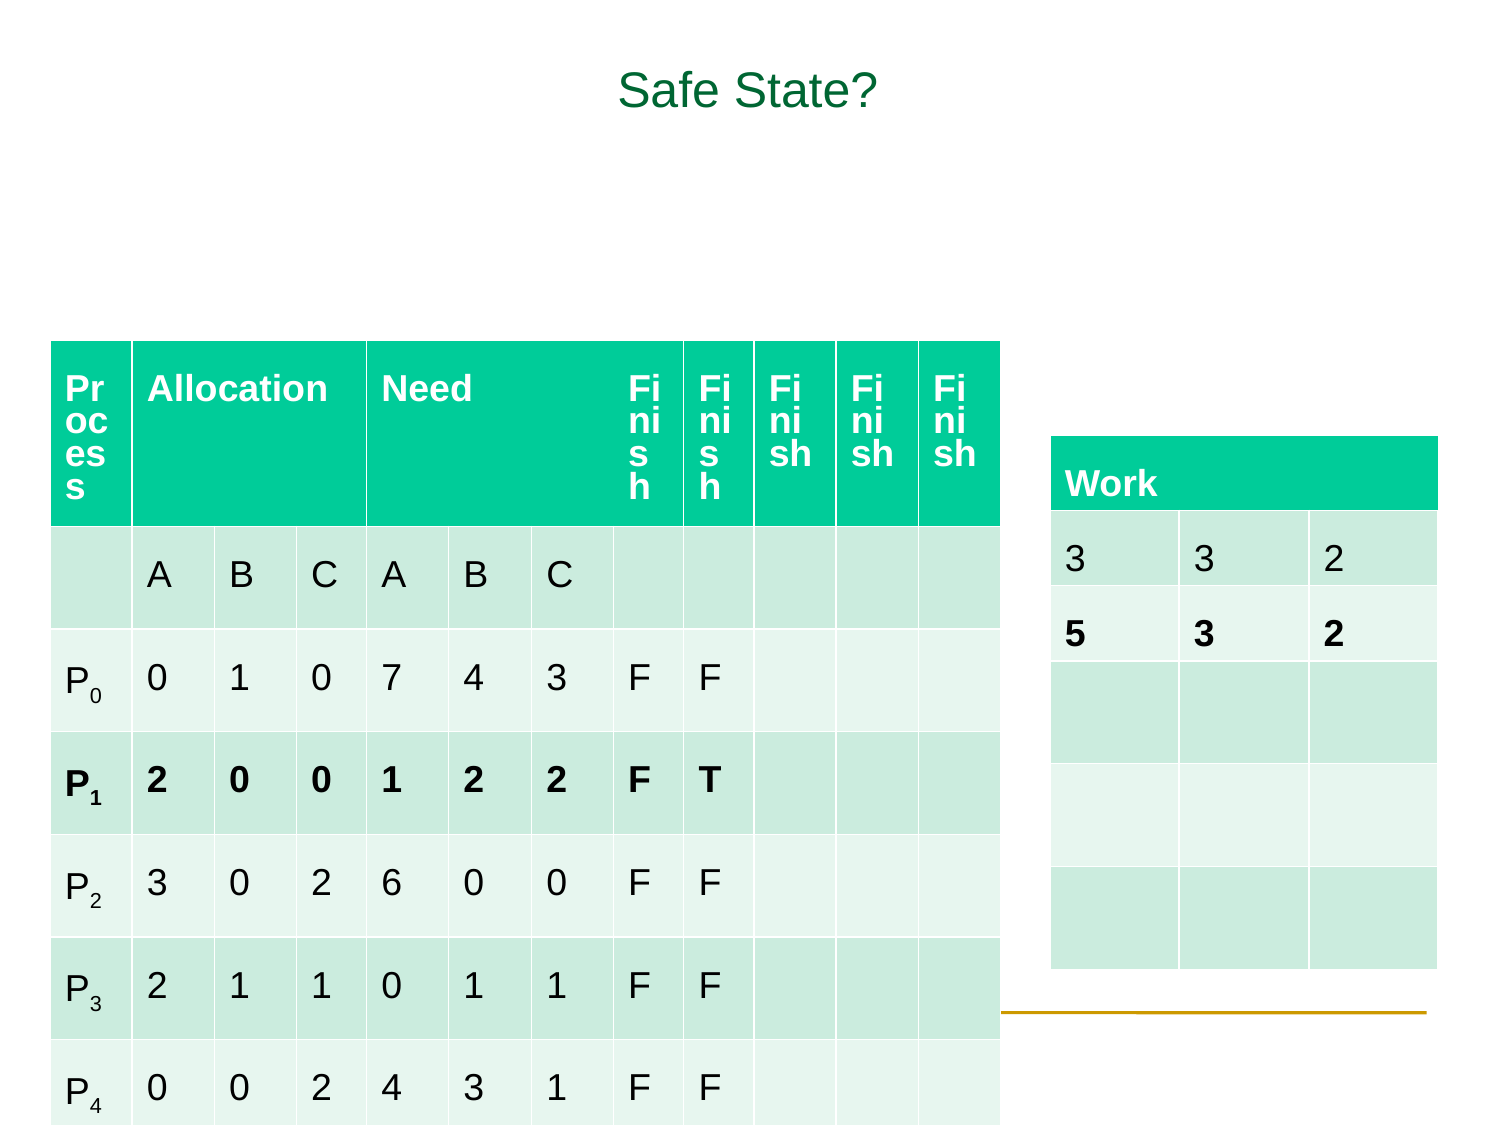

Safe State?
| Process | Allocation |  |  | Need |  |  | Finish | Finish | Finish | Finish | Finish |
| --- | --- | --- | --- | --- | --- | --- | --- | --- | --- | --- | --- |
|  | A | B | C | A | B | C |  |  |  |  |  |
| P0 | 0 | 1 | 0 | 7 | 4 | 3 | F | F |  |  |  |
| P1 | 2 | 0 | 0 | 1 | 2 | 2 | F | T |  |  |  |
| P2 | 3 | 0 | 2 | 6 | 0 | 0 | F | F |  |  |  |
| P3 | 2 | 1 | 1 | 0 | 1 | 1 | F | F |  |  |  |
| P4 | 0 | 0 | 2 | 4 | 3 | 1 | F | F |  |  |  |
| Work |  |  |
| --- | --- | --- |
| 3 | 3 | 2 |
| 5 | 3 | 2 |
|  |  |  |
|  |  |  |
|  |  |  |